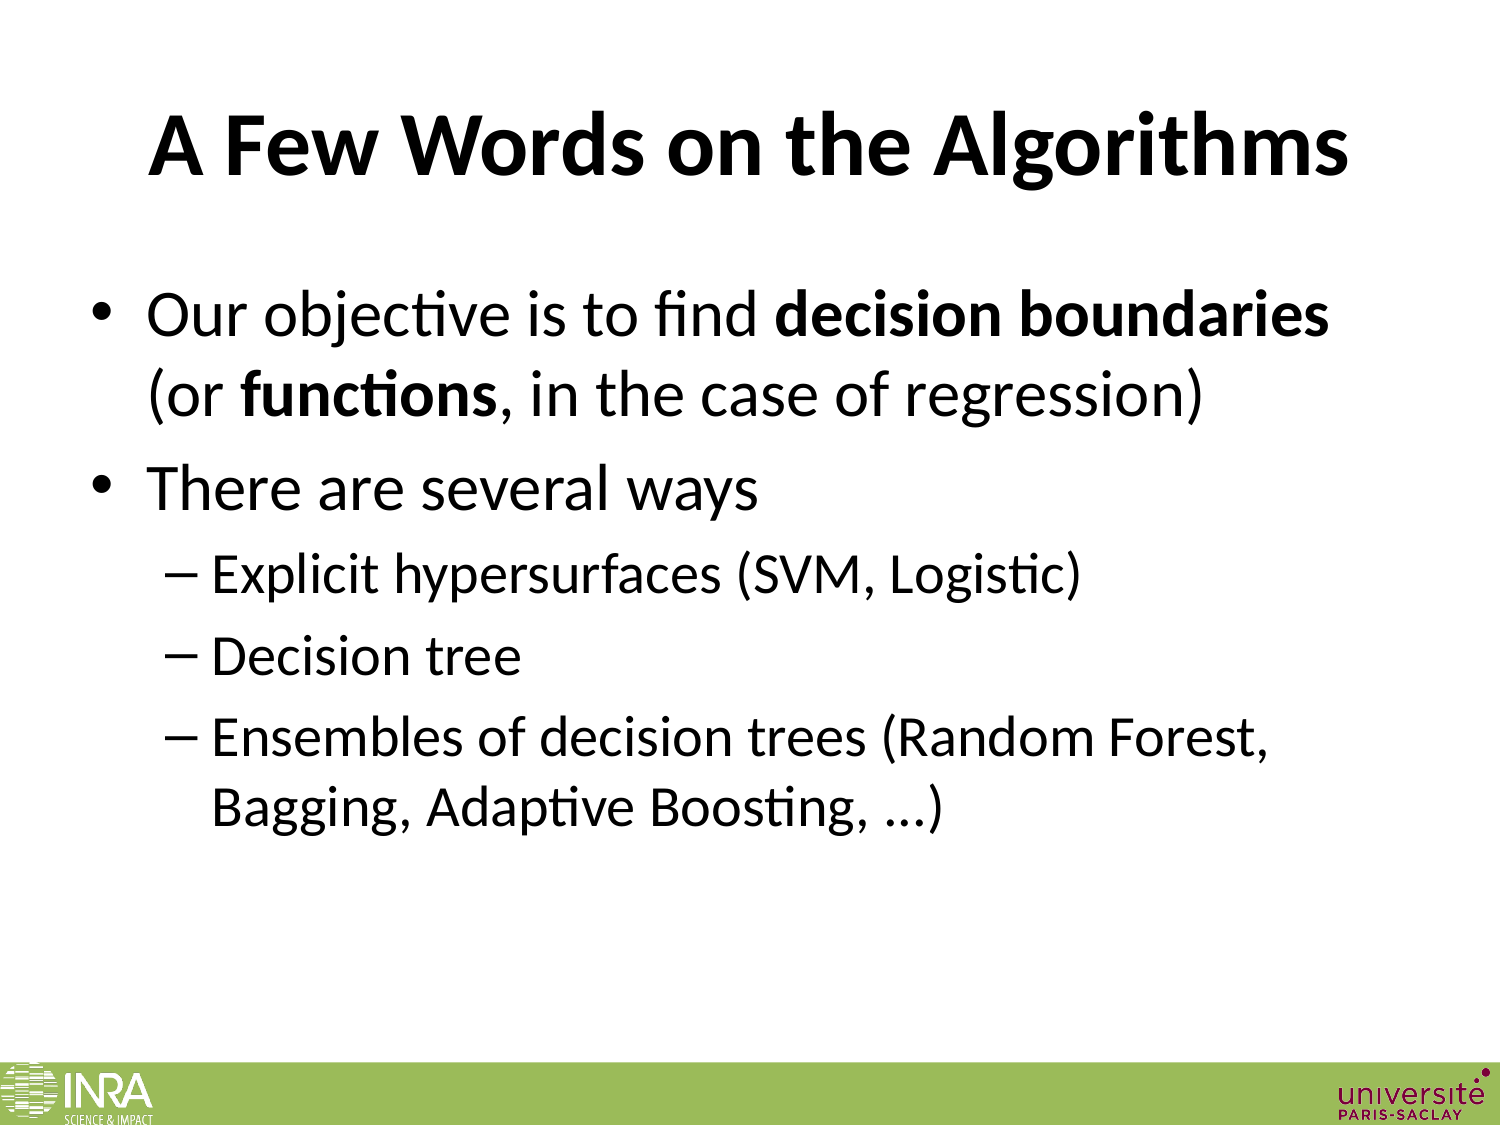

# A Few Words on the Algorithms
Our objective is to find decision boundaries (or functions, in the case of regression)
There are several ways
Explicit hypersurfaces (SVM, Logistic)
Decision tree
Ensembles of decision trees (Random Forest, Bagging, Adaptive Boosting, ...)